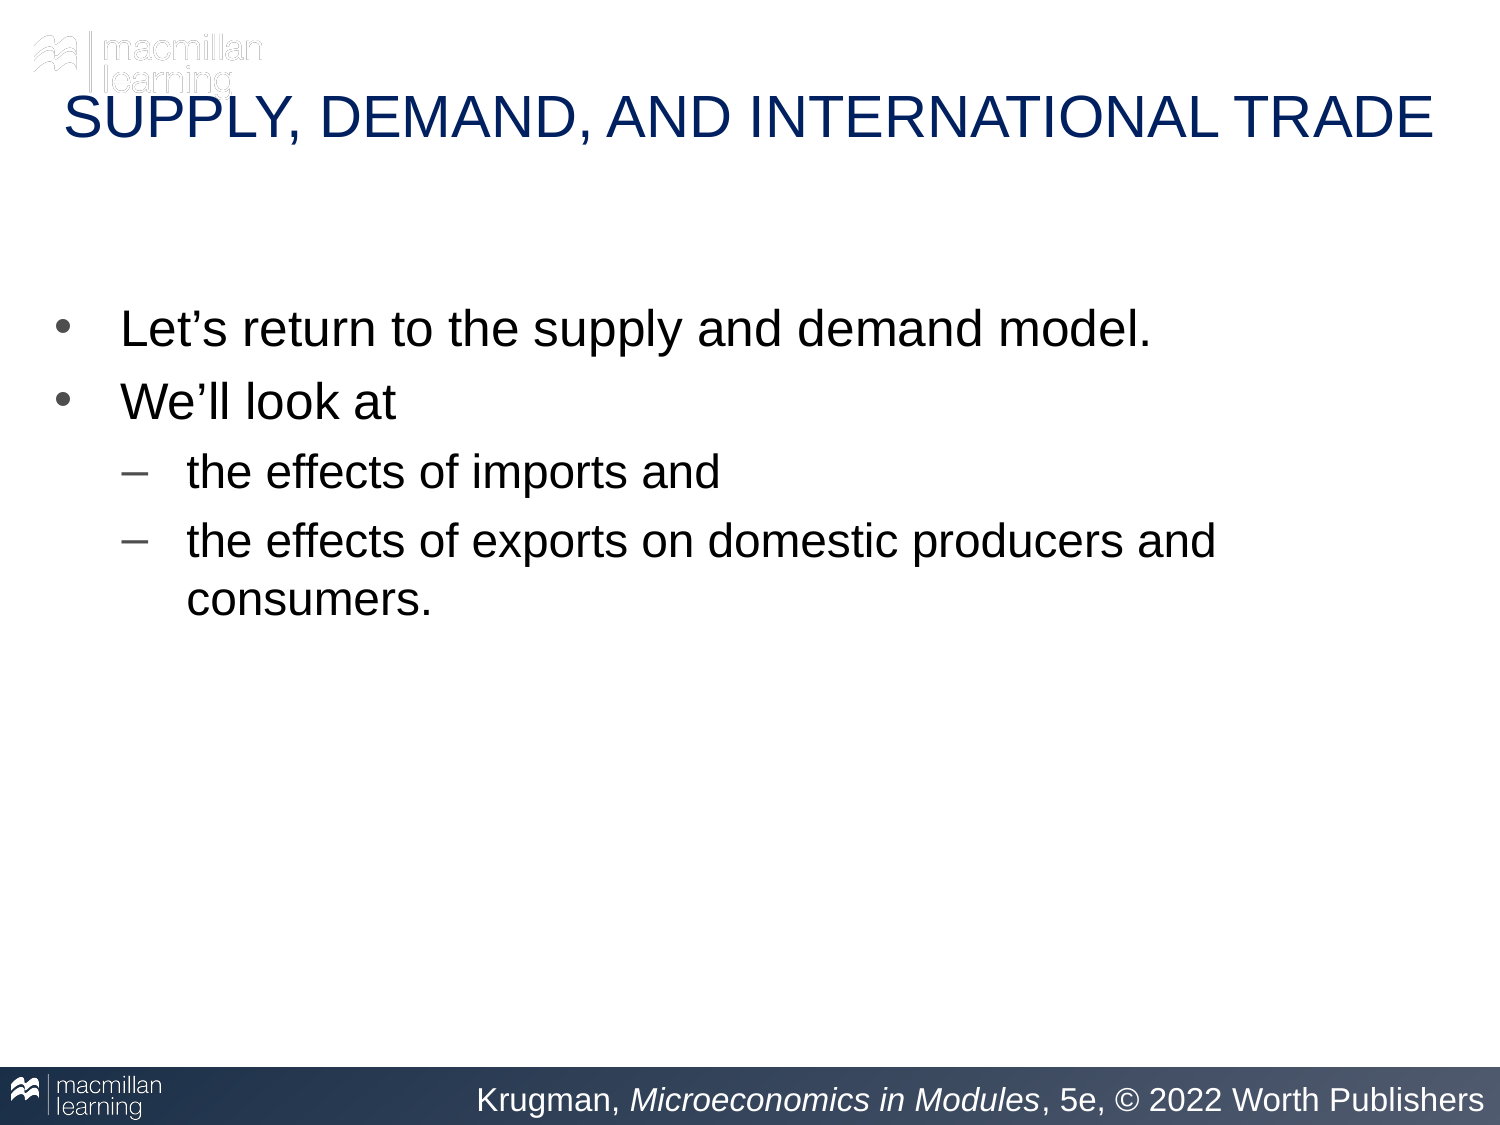

# SUPPLY, DEMAND, AND INTERNATIONAL TRADE
Let’s return to the supply and demand model.
We’ll look at
the effects of imports and
the effects of exports on domestic producers and consumers.